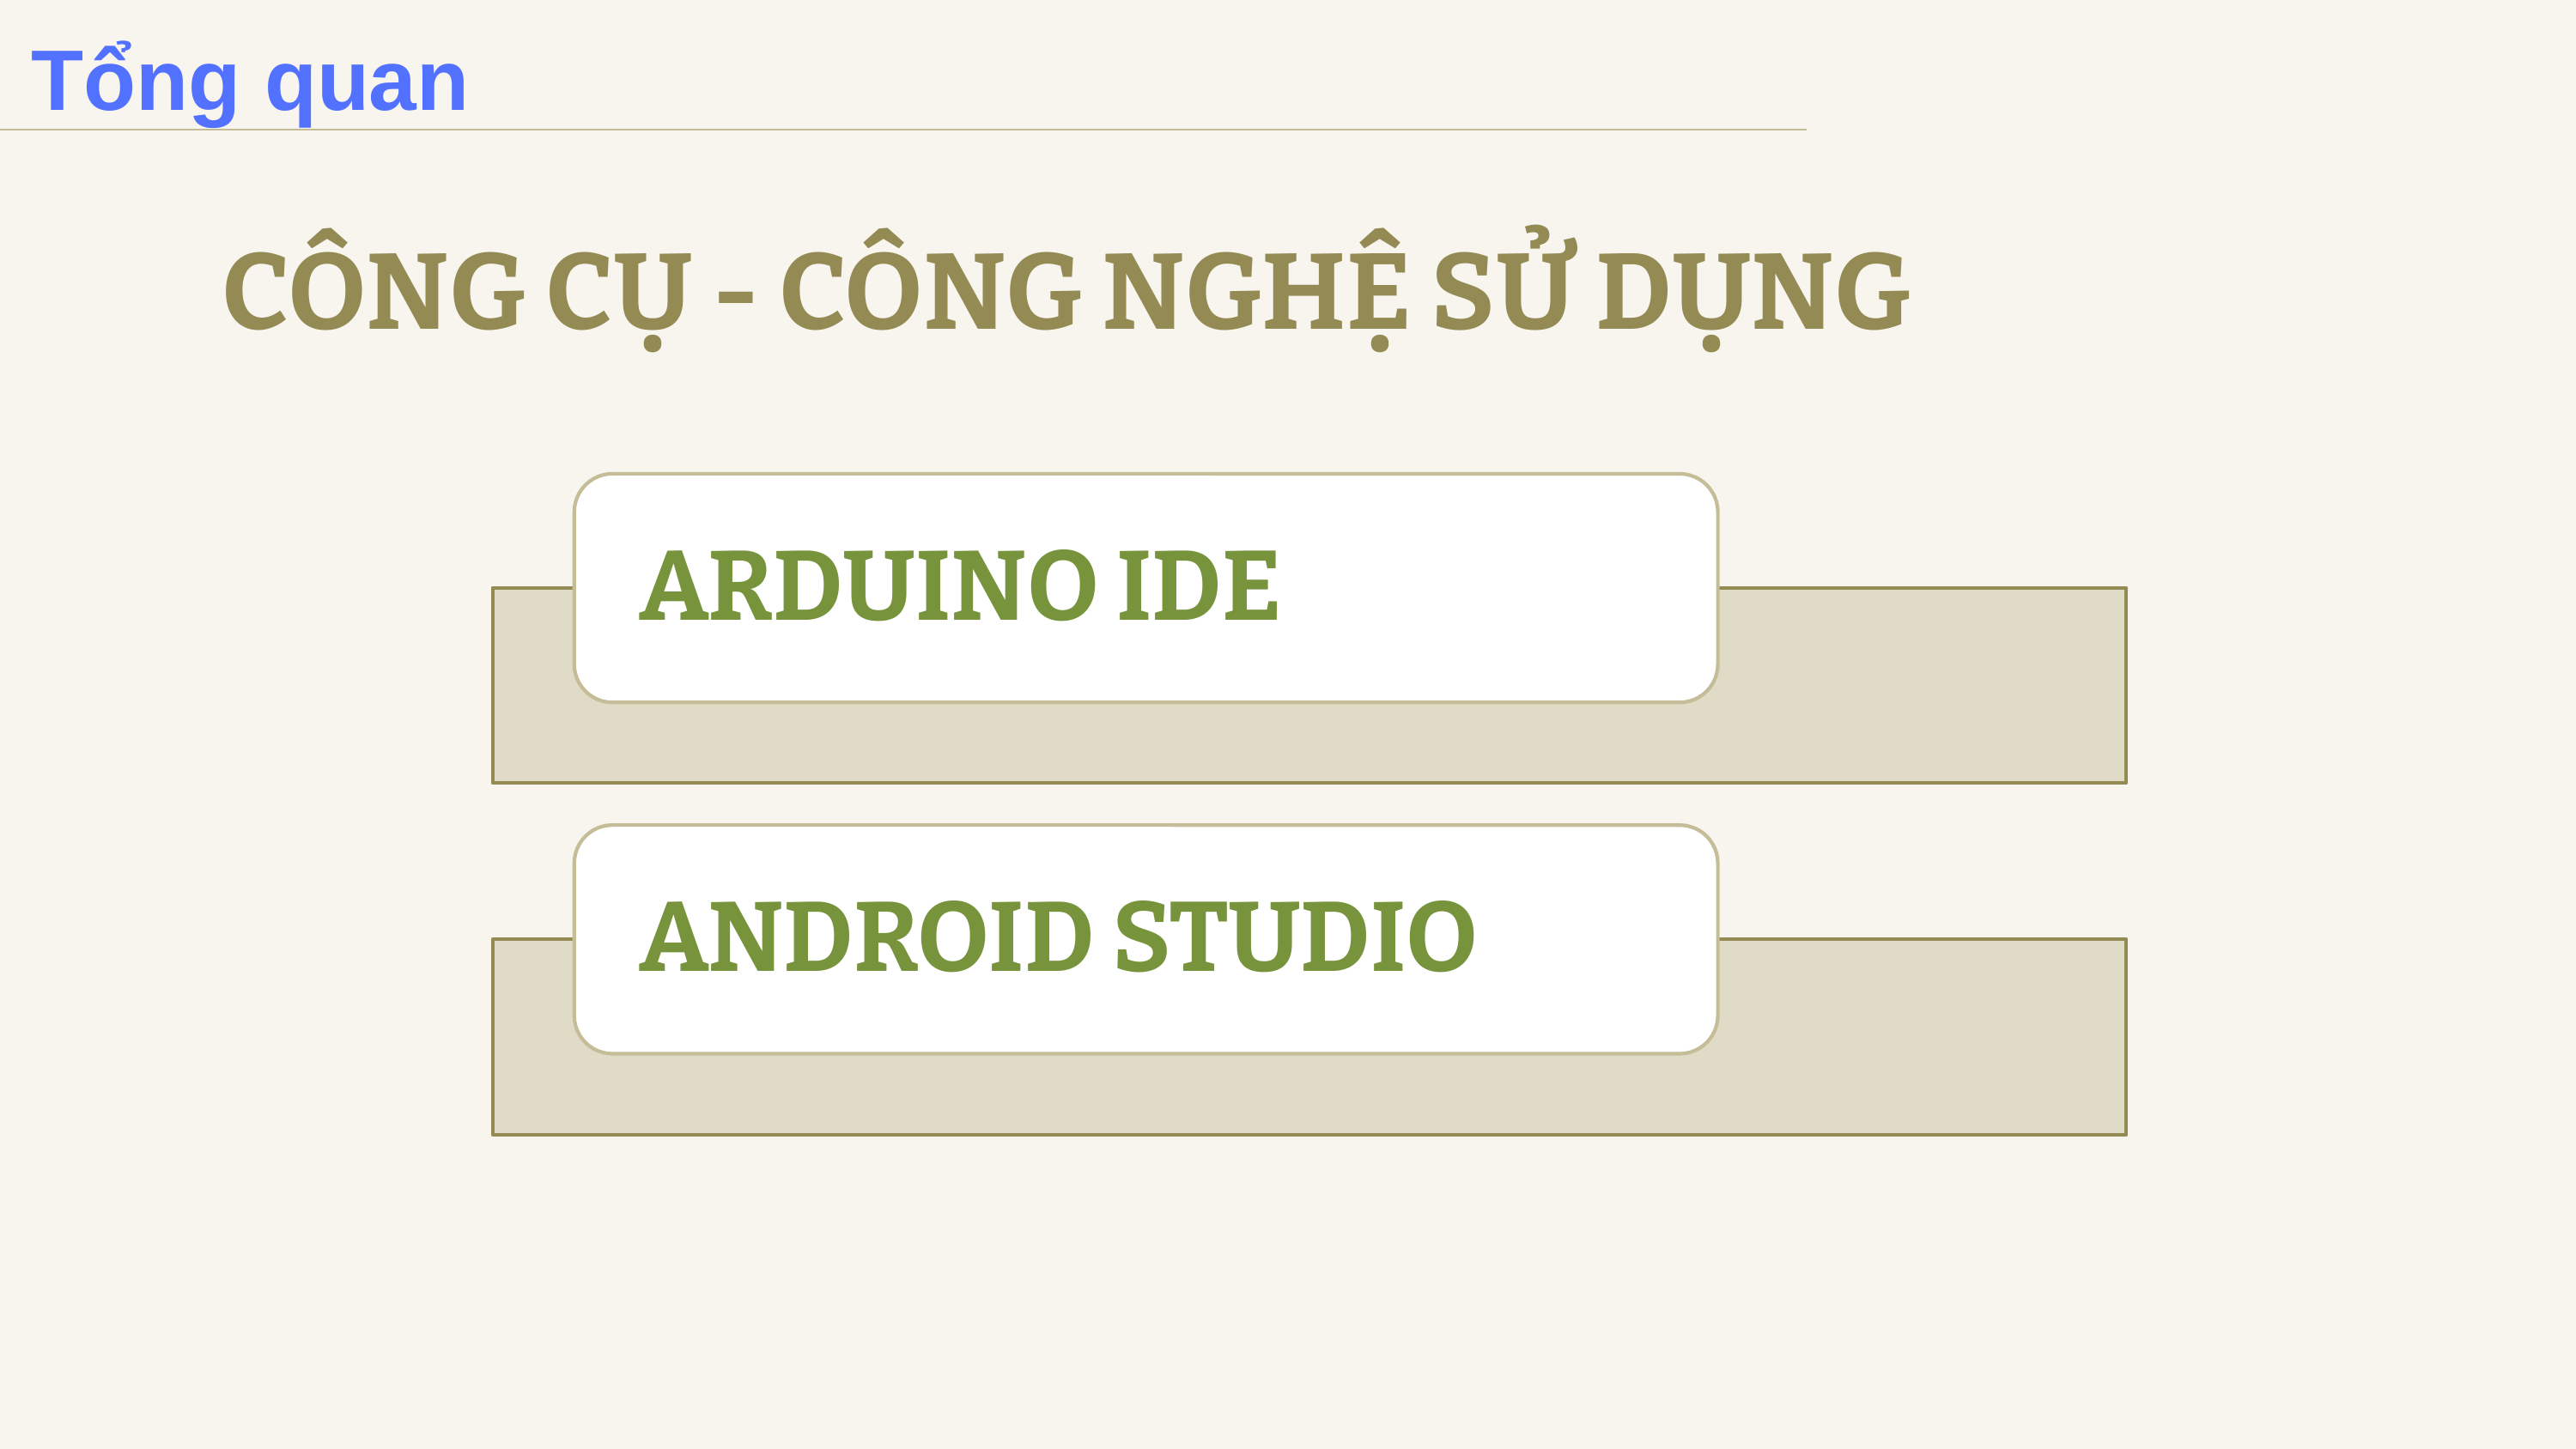

Tổng quan
CÔNG CỤ - CÔNG NGHỆ SỬ DỤNG
ARDUINO IDE
ANDROID STUDIO
Nguyễn Duy Trọng Nhân - 20520669
Mai Phước Sang - 20520735